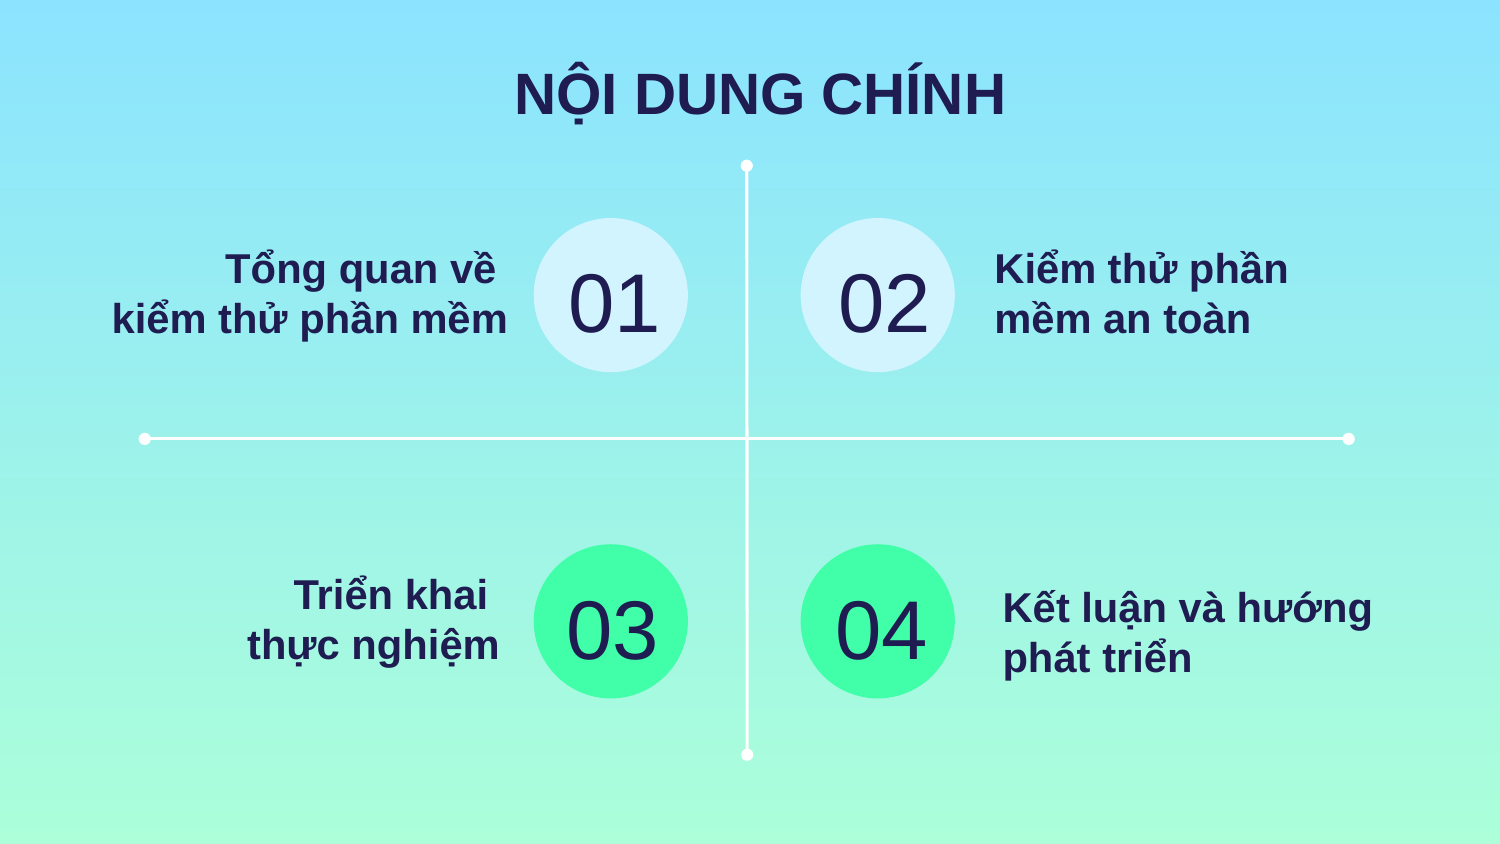

NỘI DUNG CHÍNH
# Tổng quan về kiểm thử phần mềm

Kiểm thử phần mềm an toàn
01
02
Kết luận và hướng phát triển

Triển khai
thực nghiệm
03
04